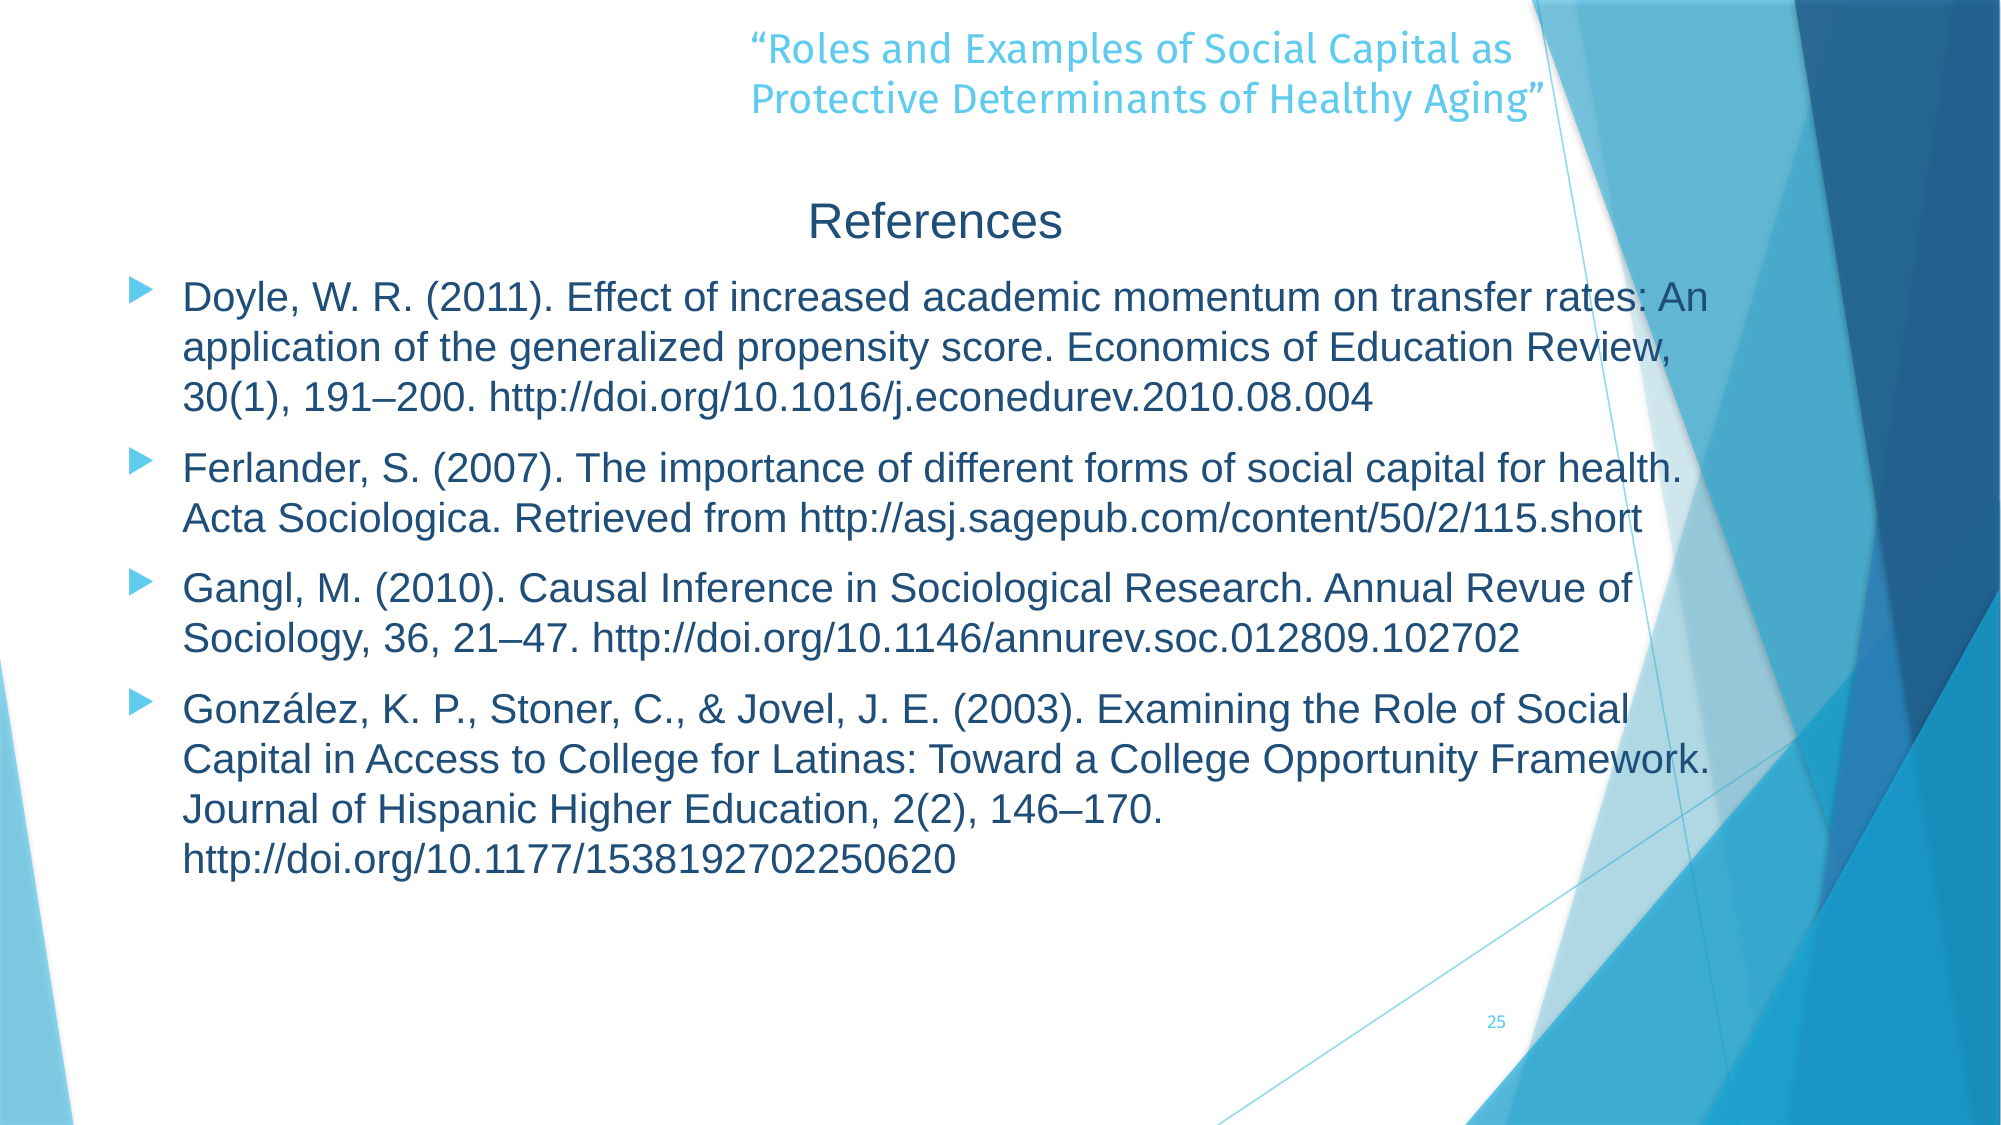

“Roles and Examples of Social Capital as Protective Determinants of Healthy Aging”
References
Doyle, W. R. (2011). Effect of increased academic momentum on transfer rates: An application of the generalized propensity score. Economics of Education Review, 30(1), 191–200. http://doi.org/10.1016/j.econedurev.2010.08.004
Ferlander, S. (2007). The importance of different forms of social capital for health. Acta Sociologica. Retrieved from http://asj.sagepub.com/content/50/2/115.short
Gangl, M. (2010). Causal Inference in Sociological Research. Annual Revue of Sociology, 36, 21–47. http://doi.org/10.1146/annurev.soc.012809.102702
González, K. P., Stoner, C., & Jovel, J. E. (2003). Examining the Role of Social Capital in Access to College for Latinas: Toward a College Opportunity Framework. Journal of Hispanic Higher Education, 2(2), 146–170. http://doi.org/10.1177/1538192702250620
25